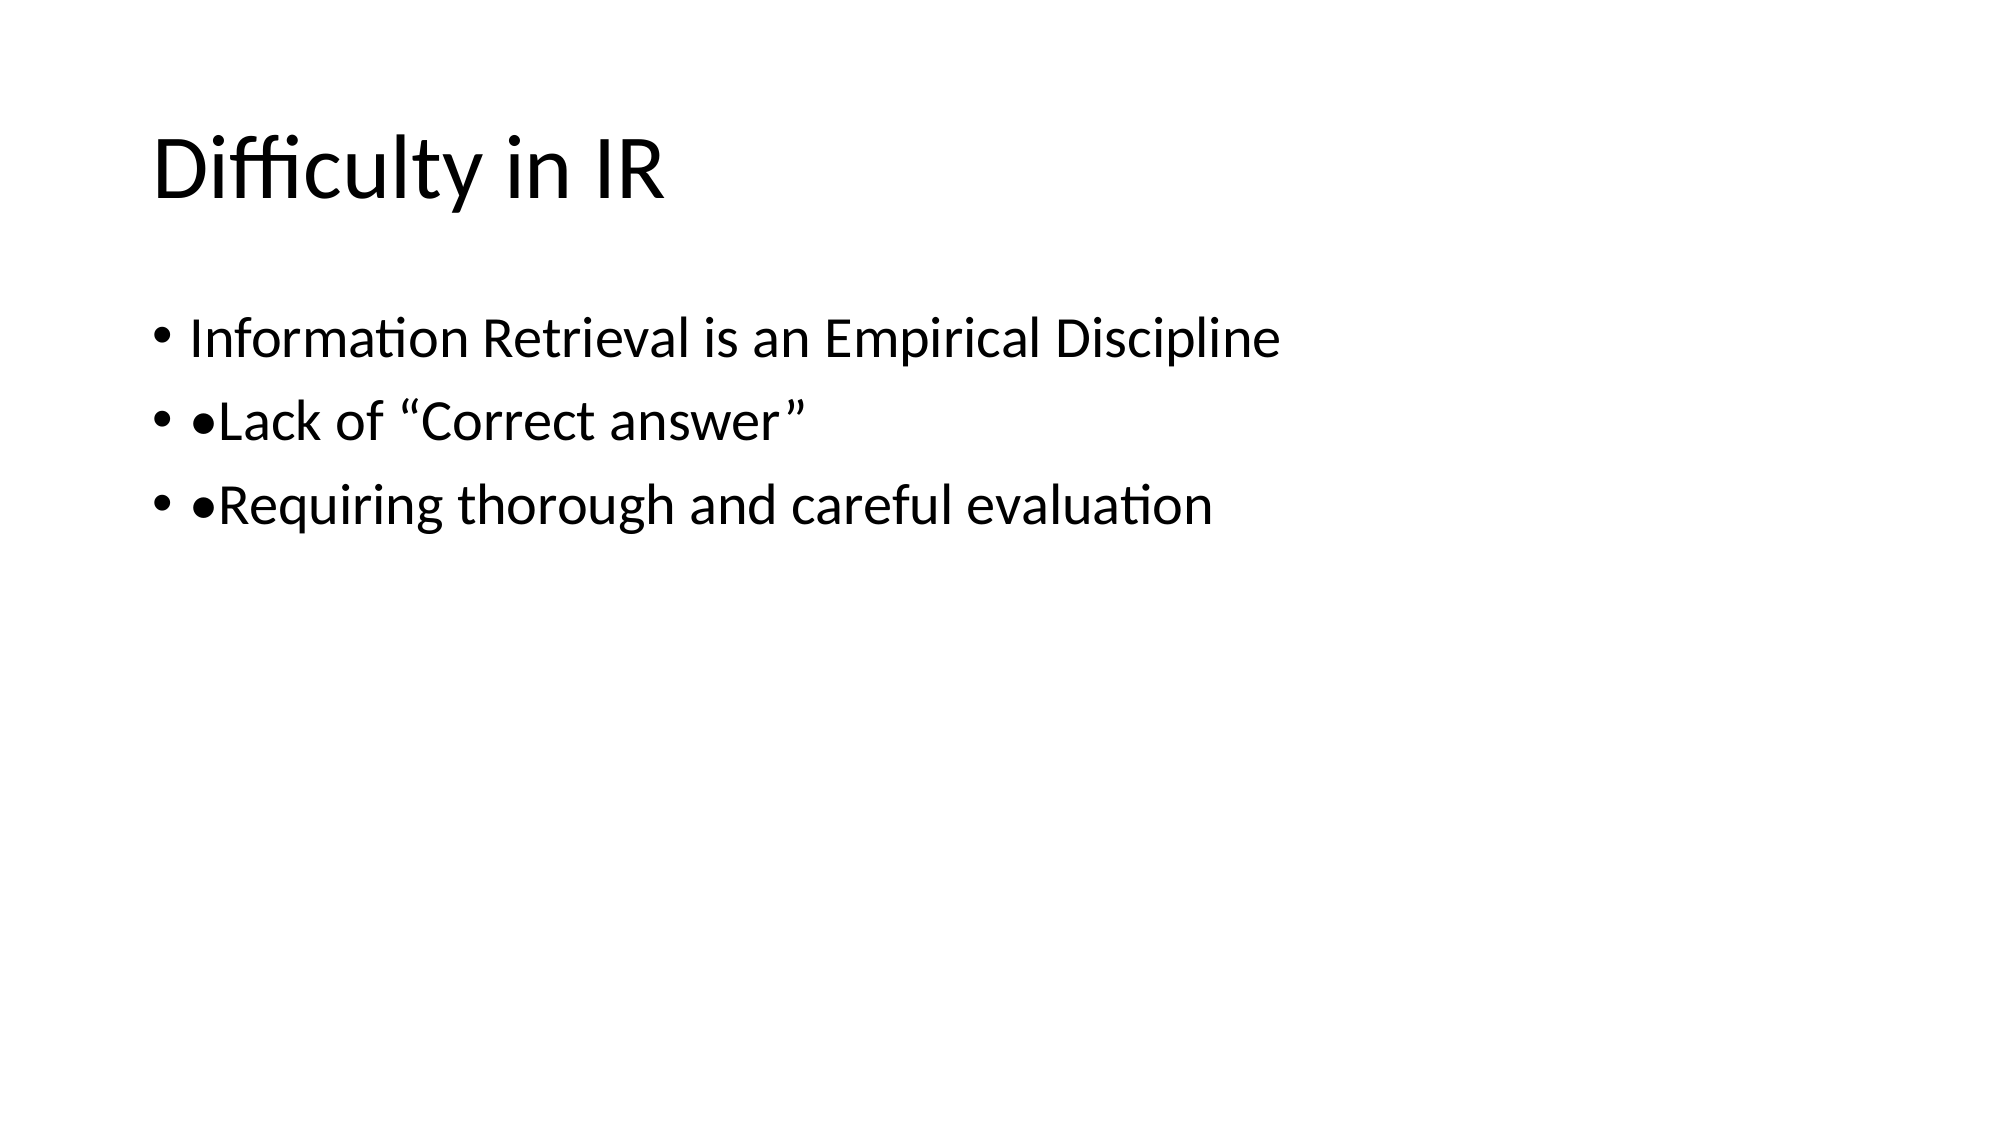

Difficulty in IR
Information Retrieval is an Empirical Discipline
•Lack of “Correct answer”
•Requiring thorough and careful evaluation